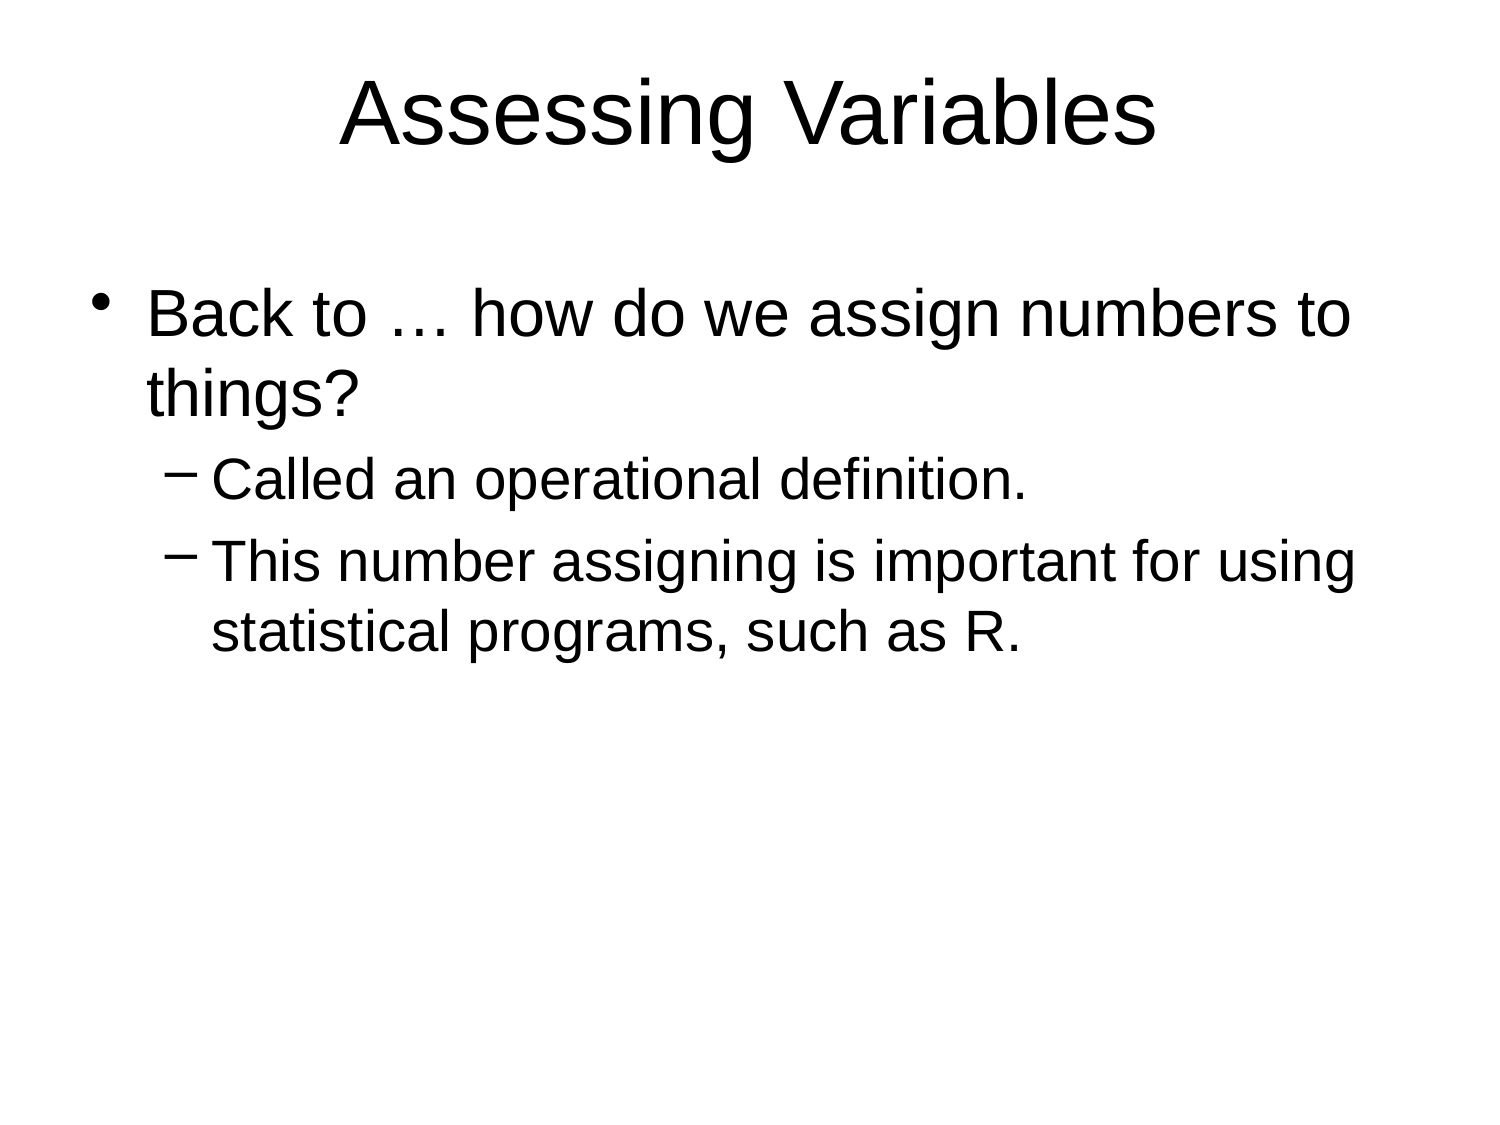

# Assessing Variables
Back to … how do we assign numbers to things?
Called an operational definition.
This number assigning is important for using statistical programs, such as R.